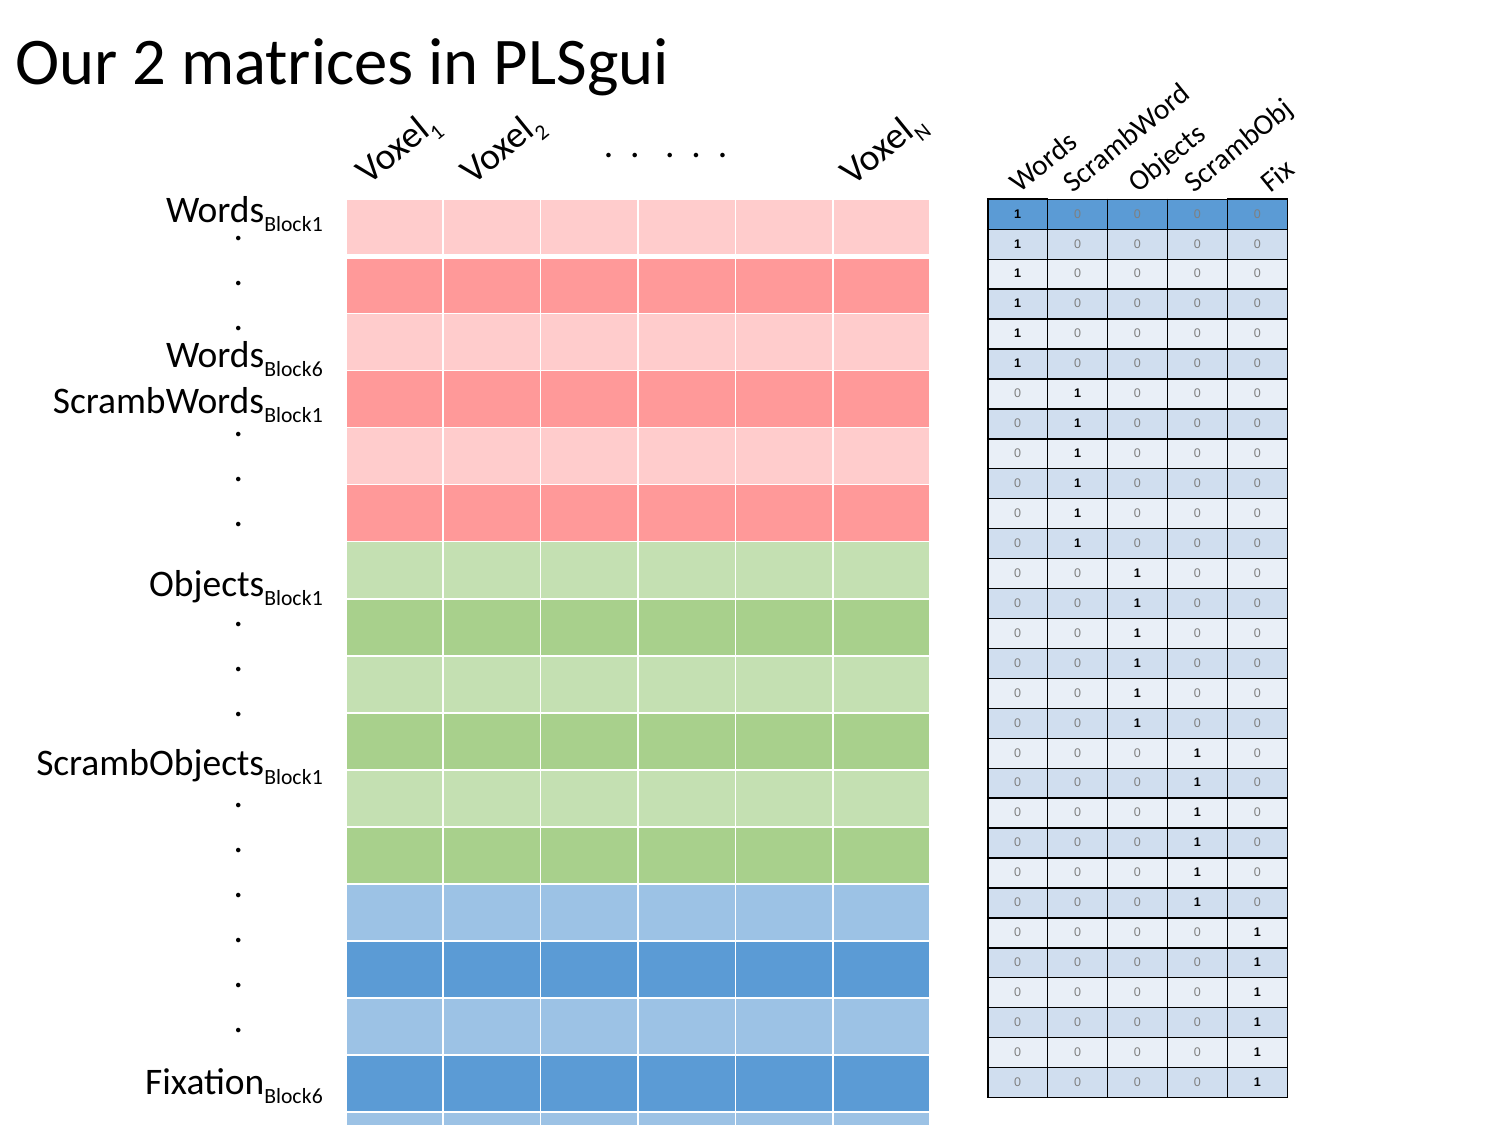

Our 2 matrices in PLSgui
ScrambWord
.  .   .  .  .
Voxel1
Voxel2
VoxelN
ScrambObj
Objects
Words
Fix
WordsBlock1
.
.
.
|  |  |  |  |  |  |
| --- | --- | --- | --- | --- | --- |
|  |  |  |  |  |  |
|  |  |  |  |  |  |
|  |  |  |  |  |  |
|  |  |  |  |  |  |
|  |  |  |  |  |  |
|  |  |  |  |  |  |
|  |  |  |  |  |  |
|  |  |  |  |  |  |
|  |  |  |  |  |  |
|  |  |  |  |  |  |
|  |  |  |  |  |  |
|  |  |  |  |  |  |
|  |  |  |  |  |  |
|  |  |  |  |  |  |
|  |  |  |  |  |  |
|  |  |  |  |  |  |
|  |  |  |  |  |  |
|  |  |  |  |  |  |
|  |  |  |  |  |  |
|  |  |  |  |  |  |
|  |  |  |  |  |  |
|  |  |  |  |  |  |
|  |  |  |  |  |  |
|  |  |  |  |  |  |
|  |  |  |  |  |  |
|  |  |  |  |  |  |
|  |  |  |  |  |  |
|  |  |  |  |  |  |
|  |  |  |  |  |  |
| 1 | 0 | 0 | 0 | 0 |
| --- | --- | --- | --- | --- |
| 1 | 0 | 0 | 0 | 0 |
| 1 | 0 | 0 | 0 | 0 |
| 1 | 0 | 0 | 0 | 0 |
| 1 | 0 | 0 | 0 | 0 |
| 1 | 0 | 0 | 0 | 0 |
| 0 | 1 | 0 | 0 | 0 |
| 0 | 1 | 0 | 0 | 0 |
| 0 | 1 | 0 | 0 | 0 |
| 0 | 1 | 0 | 0 | 0 |
| 0 | 1 | 0 | 0 | 0 |
| 0 | 1 | 0 | 0 | 0 |
| 0 | 0 | 1 | 0 | 0 |
| 0 | 0 | 1 | 0 | 0 |
| 0 | 0 | 1 | 0 | 0 |
| 0 | 0 | 1 | 0 | 0 |
| 0 | 0 | 1 | 0 | 0 |
| 0 | 0 | 1 | 0 | 0 |
| 0 | 0 | 0 | 1 | 0 |
| 0 | 0 | 0 | 1 | 0 |
| 0 | 0 | 0 | 1 | 0 |
| 0 | 0 | 0 | 1 | 0 |
| 0 | 0 | 0 | 1 | 0 |
| 0 | 0 | 0 | 1 | 0 |
| 0 | 0 | 0 | 0 | 1 |
| 0 | 0 | 0 | 0 | 1 |
| 0 | 0 | 0 | 0 | 1 |
| 0 | 0 | 0 | 0 | 1 |
| 0 | 0 | 0 | 0 | 1 |
| 0 | 0 | 0 | 0 | 1 |
WordsBlock6
ScrambWordsBlock1
.
.
.
ObjectsBlock1
.
.
.
ScrambObjectsBlock1
.
.
.
.
.
.

FixationBlock6